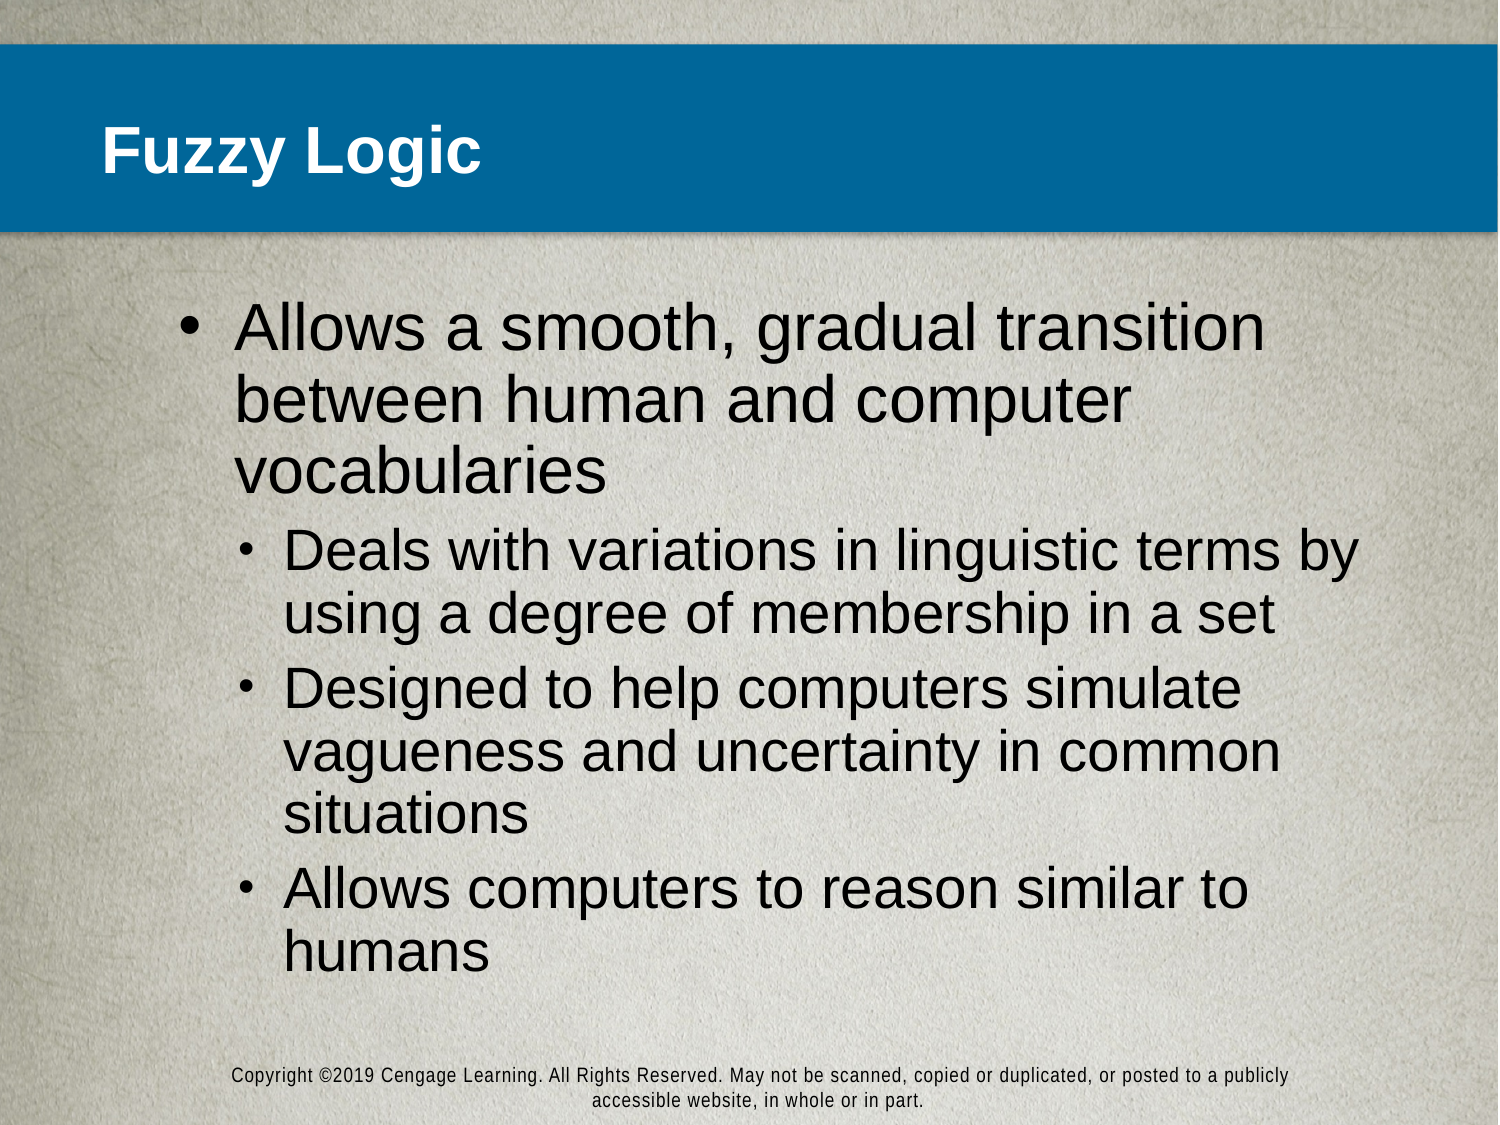

# Fuzzy Logic
Allows a smooth, gradual transition between human and computer vocabularies
Deals with variations in linguistic terms by using a degree of membership in a set
Designed to help computers simulate vagueness and uncertainty in common situations
Allows computers to reason similar to humans